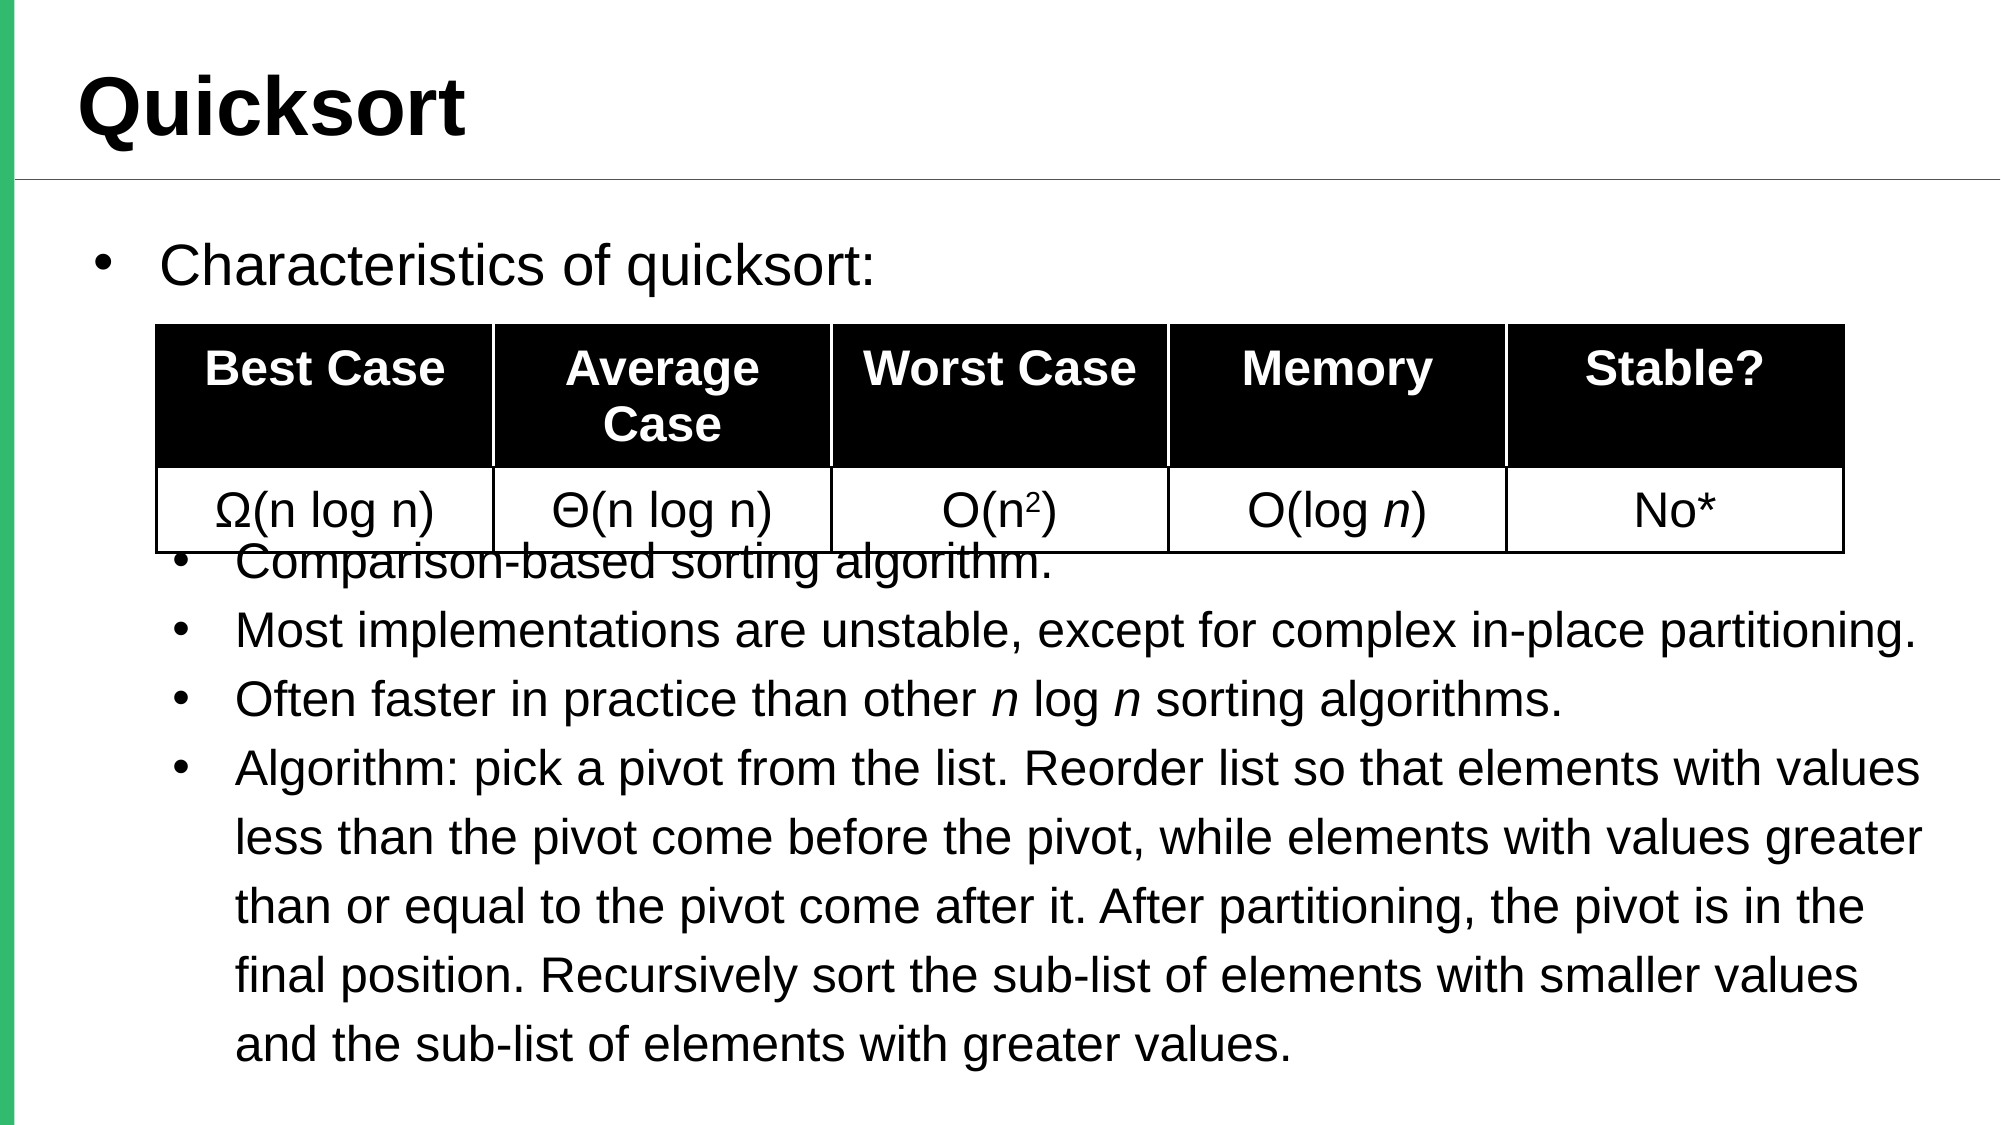

Quicksort
Characteristics of quicksort:

Comparison-based sorting algorithm.
Most implementations are unstable, except for complex in-place partitioning.
Often faster in practice than other n log n sorting algorithms.
Algorithm: pick a pivot from the list. Reorder list so that elements with values less than the pivot come before the pivot, while elements with values greater than or equal to the pivot come after it. After partitioning, the pivot is in the final position. Recursively sort the sub-list of elements with smaller values and the sub-list of elements with greater values.
| Best Case | Average Case | Worst Case | Memory | Stable? |
| --- | --- | --- | --- | --- |
| Ω(n log n) | Θ(n log n) | O(n2) | O(log n) | No\* |